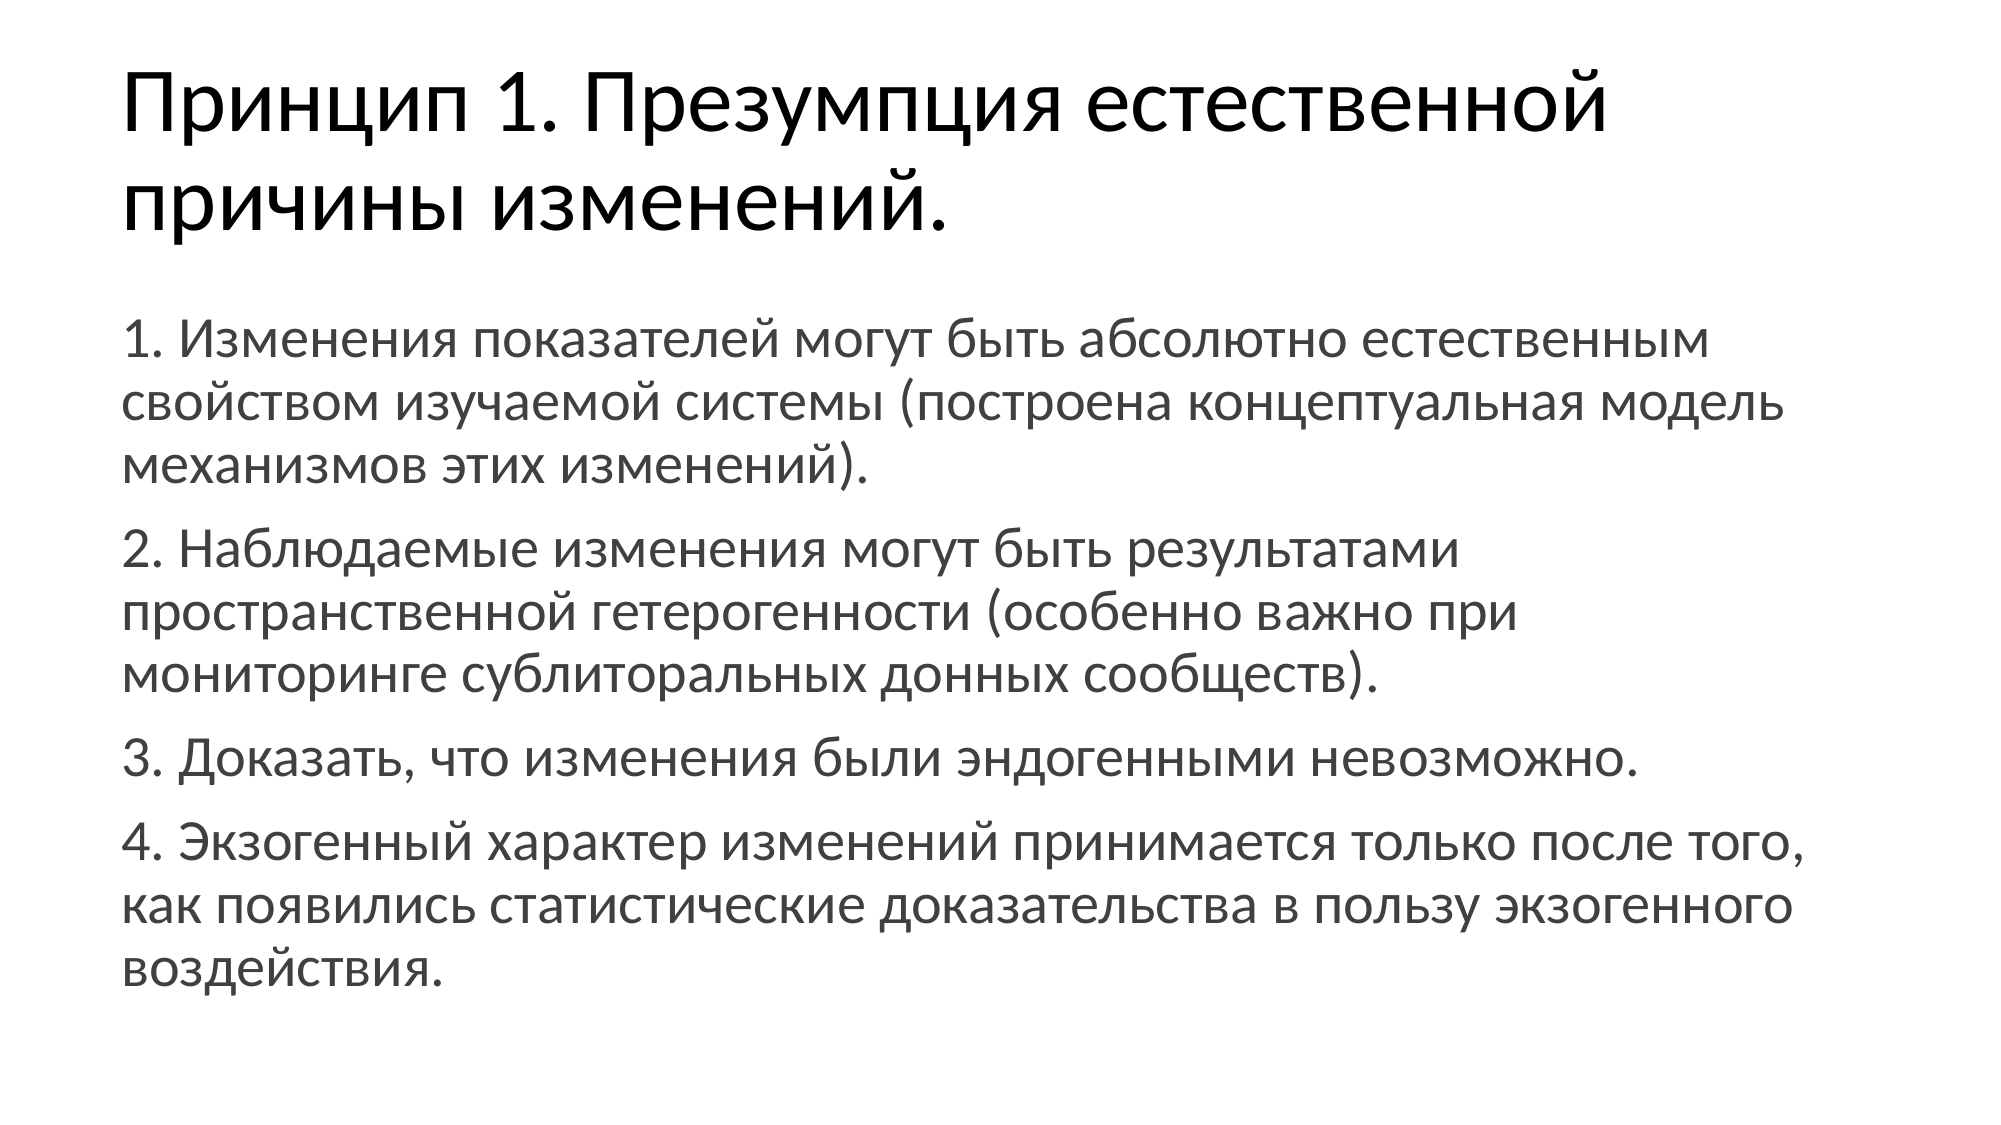

# Принцип 1. Презумпция естественной причины изменений.
1. Изменения показателей могут быть абсолютно естественным свойством изучаемой системы (построена концептуальная модель механизмов этих изменений).
2. Наблюдаемые изменения могут быть результатами пространственной гетерогенности (особенно важно при мониторинге сублиторальных донных сообществ).
3. Доказать, что изменения были эндогенными невозможно.
4. Экзогенный характер изменений принимается только после того, как появились статистические доказательства в пользу экзогенного воздействия.